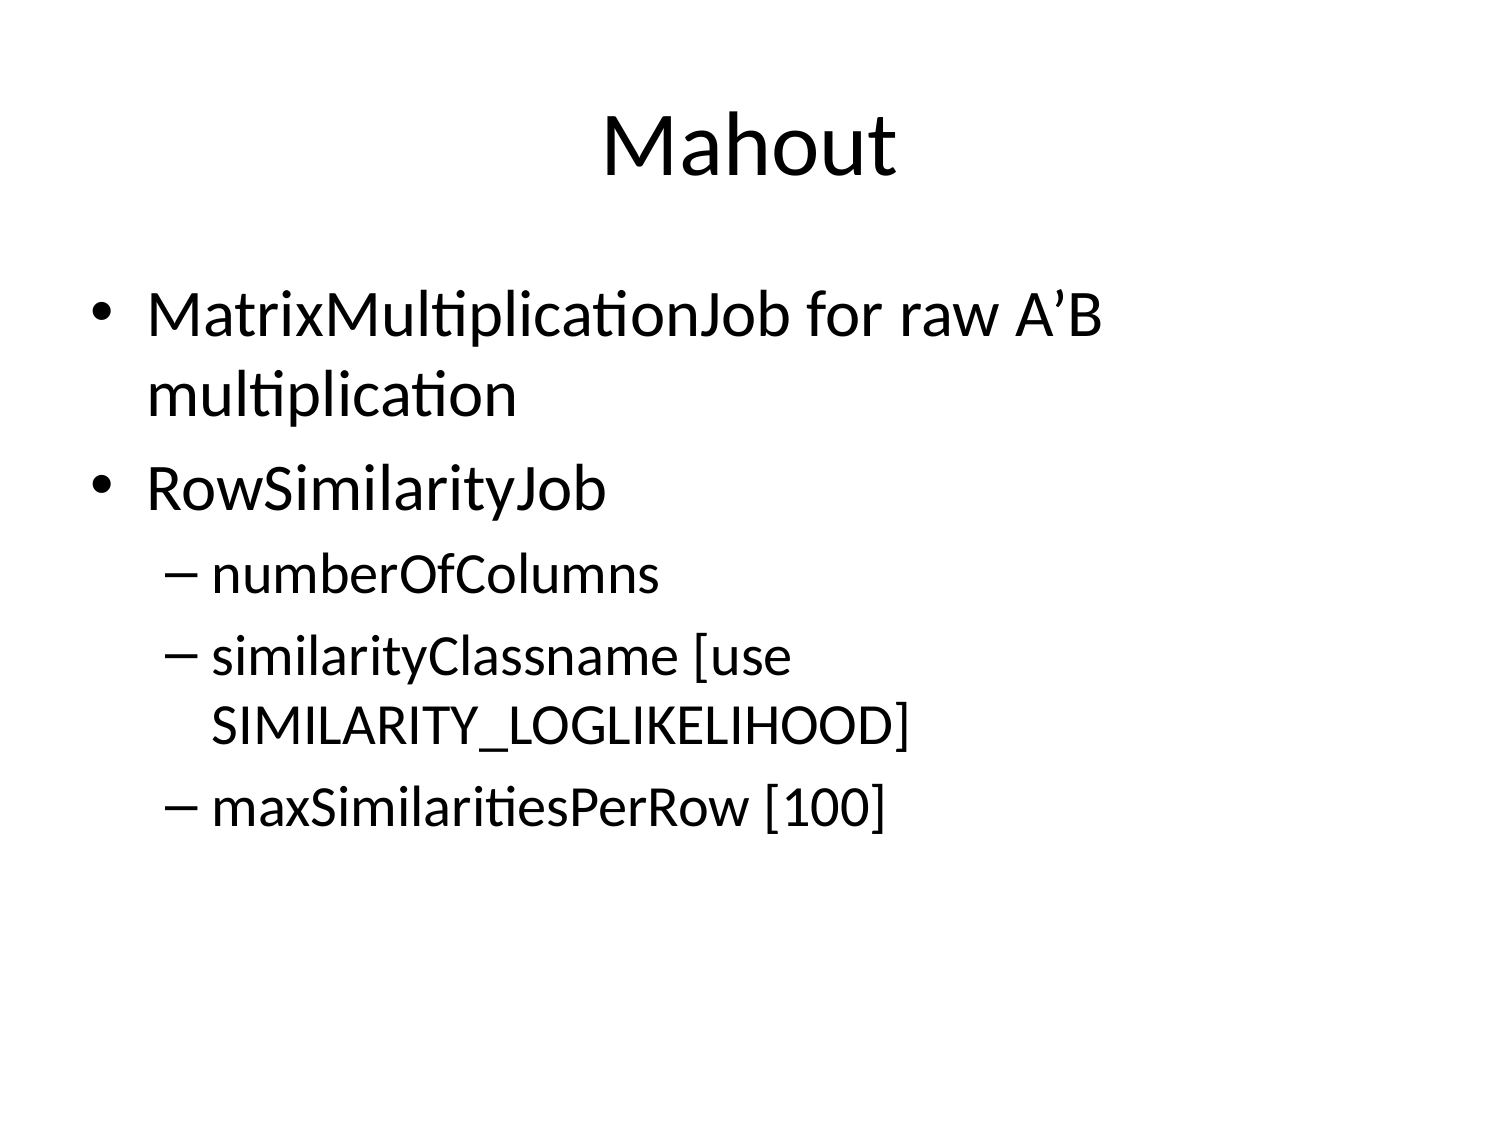

# Mahout
MatrixMultiplicationJob for raw A’B multiplication
RowSimilarityJob
numberOfColumns
similarityClassname [use SIMILARITY_LOGLIKELIHOOD]
maxSimilaritiesPerRow [100]